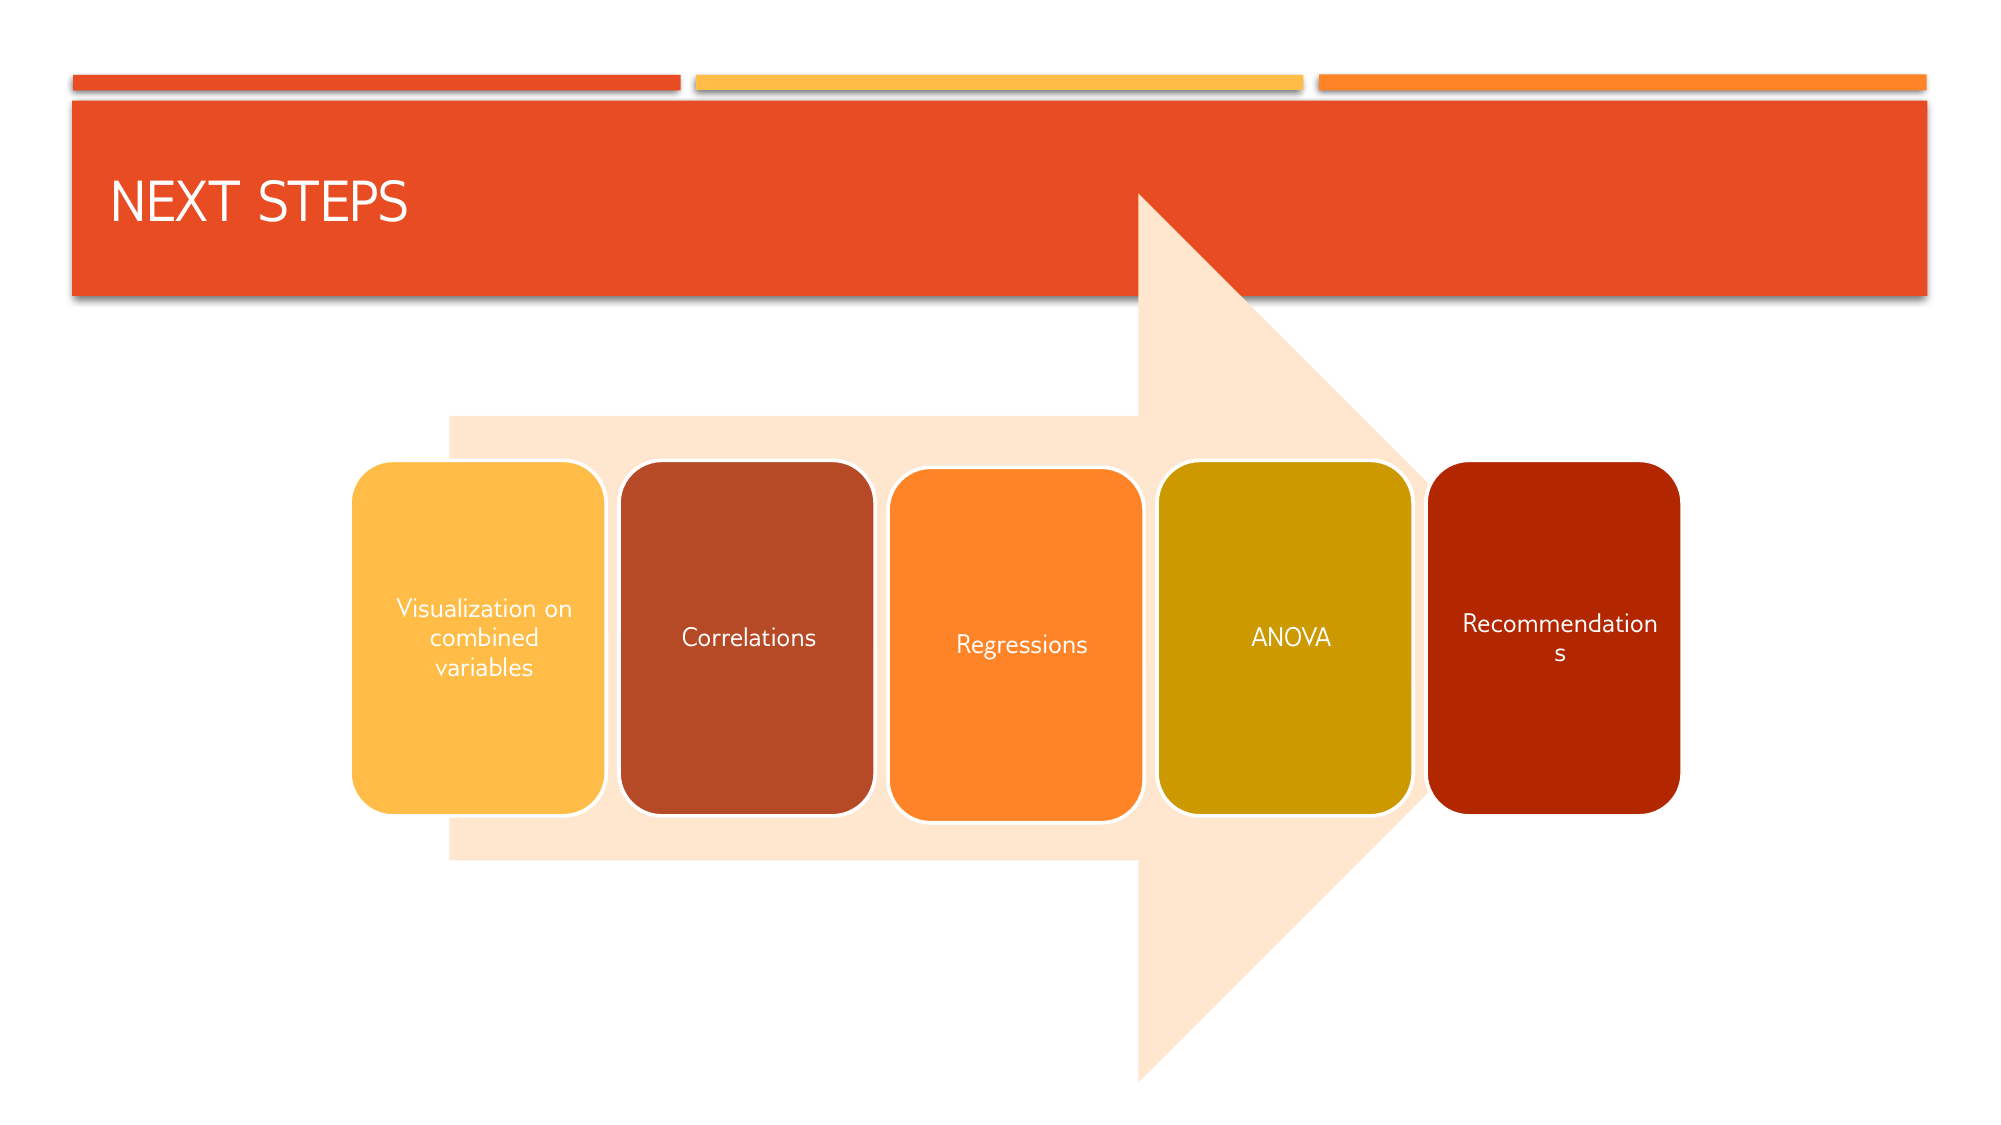

# Next Steps
Visualization on combined variables
Correlations
Regressions
ANOVA
Recommendations